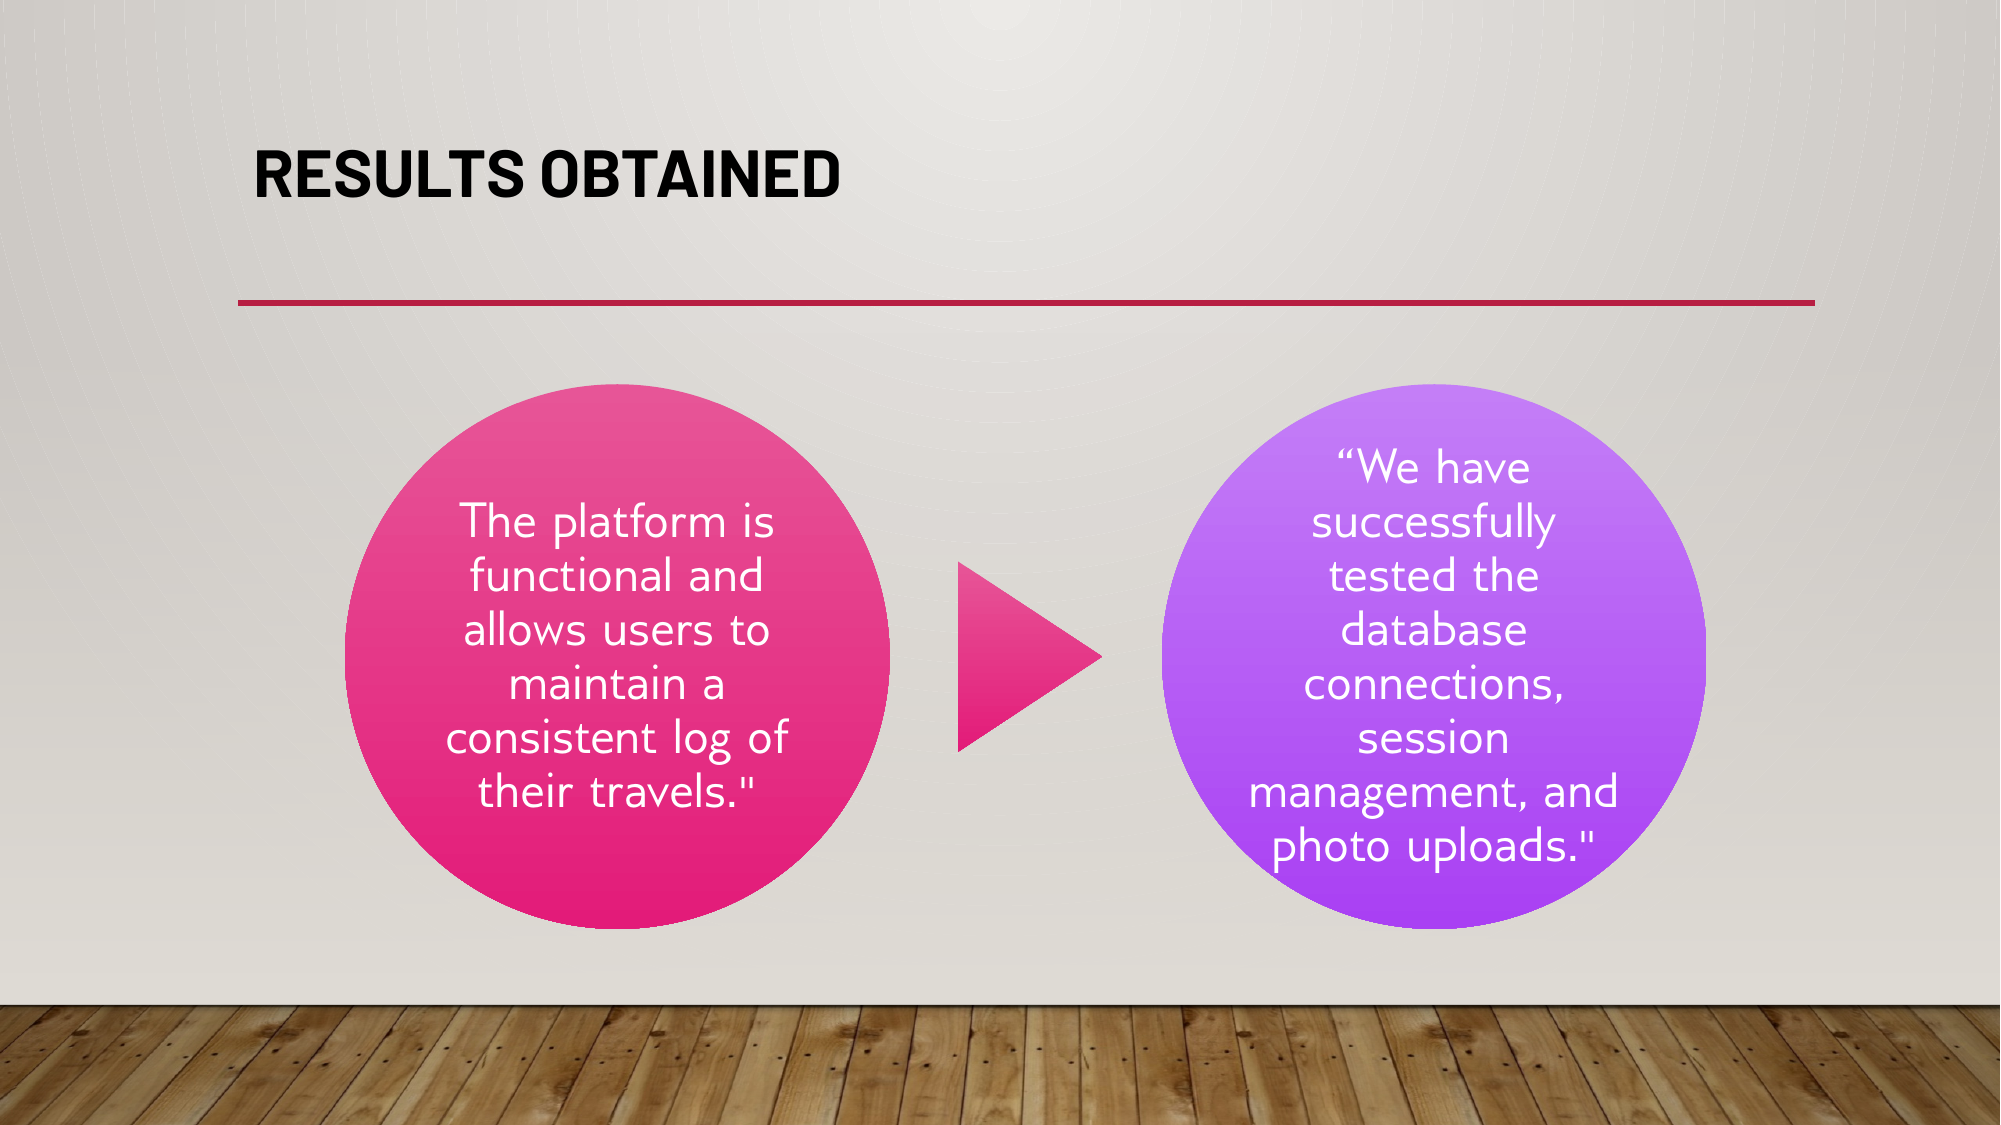

# Results Obtained
The platform is functional and allows users to maintain a consistent log of their travels."
“We have successfully tested the database connections, session management, and photo uploads."